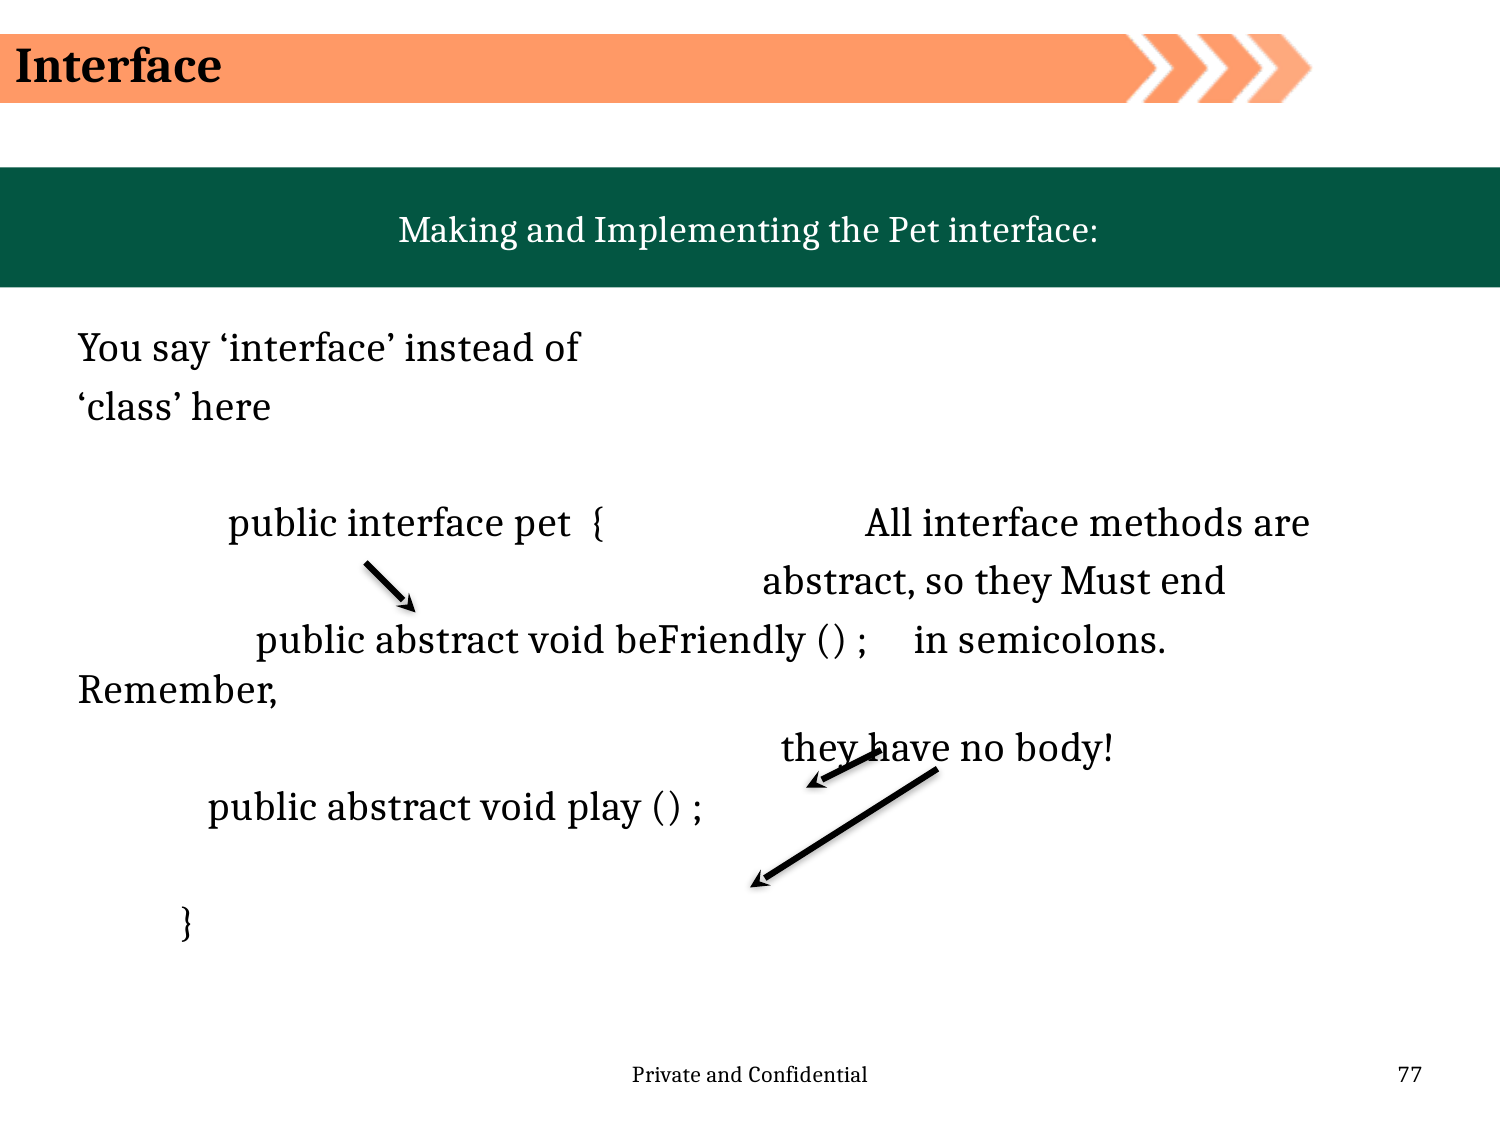

Interface
Making and Implementing the Pet interface:
You say ‘interface’ instead of
‘class’ here

	public interface pet  {                            All interface methods are
                                                                          abstract, so they Must end
	   public abstract void beFriendly () ;     in semicolons. Remember,
                                                                            they have no body!
              public abstract void play () ;

           }